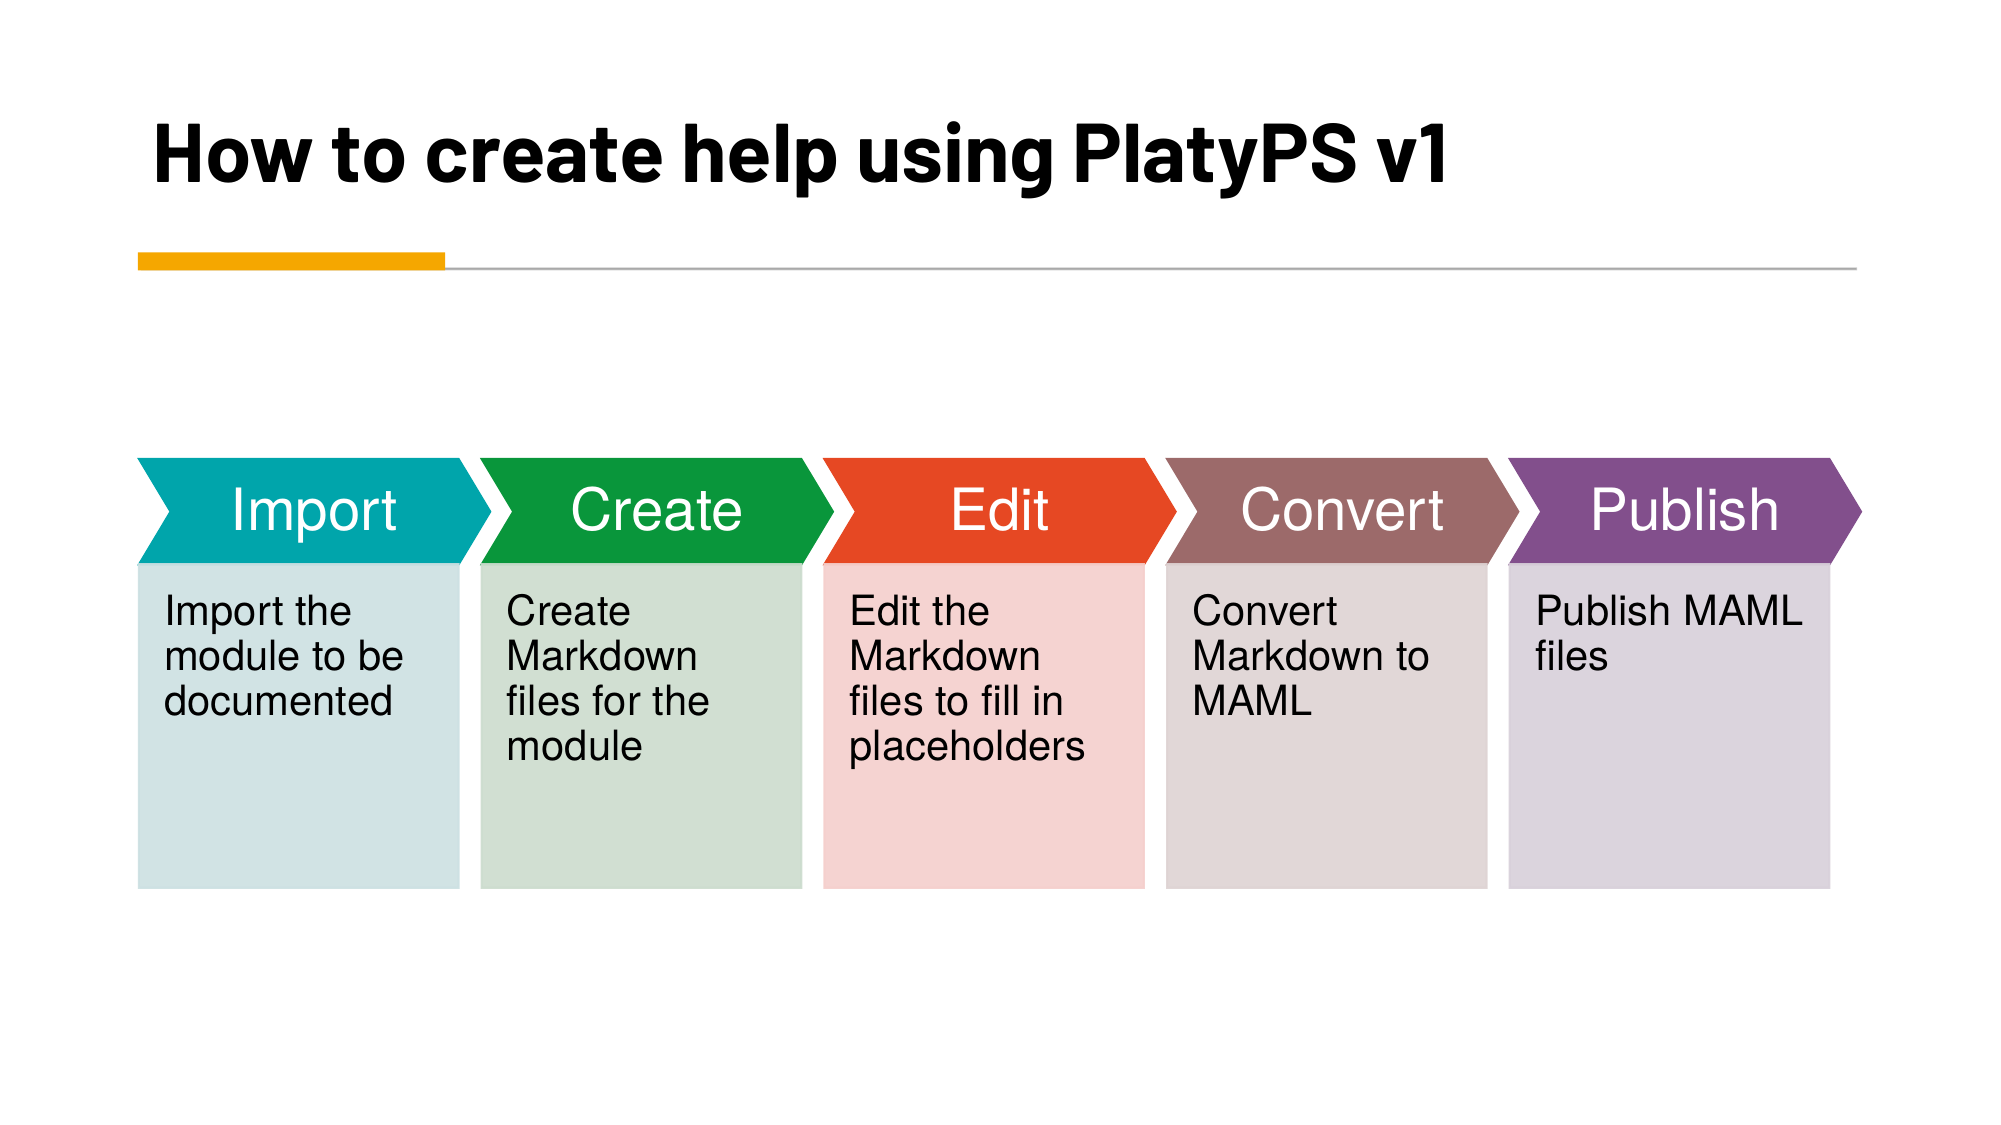

# How to create help using PlatyPS v1

Import
Import the module to be documented
Create
Create Markdown files for the module
Edit
Edit the Markdown files to fill in placeholders
Convert
Convert Markdown to MAML
Publish
Publish MAML files